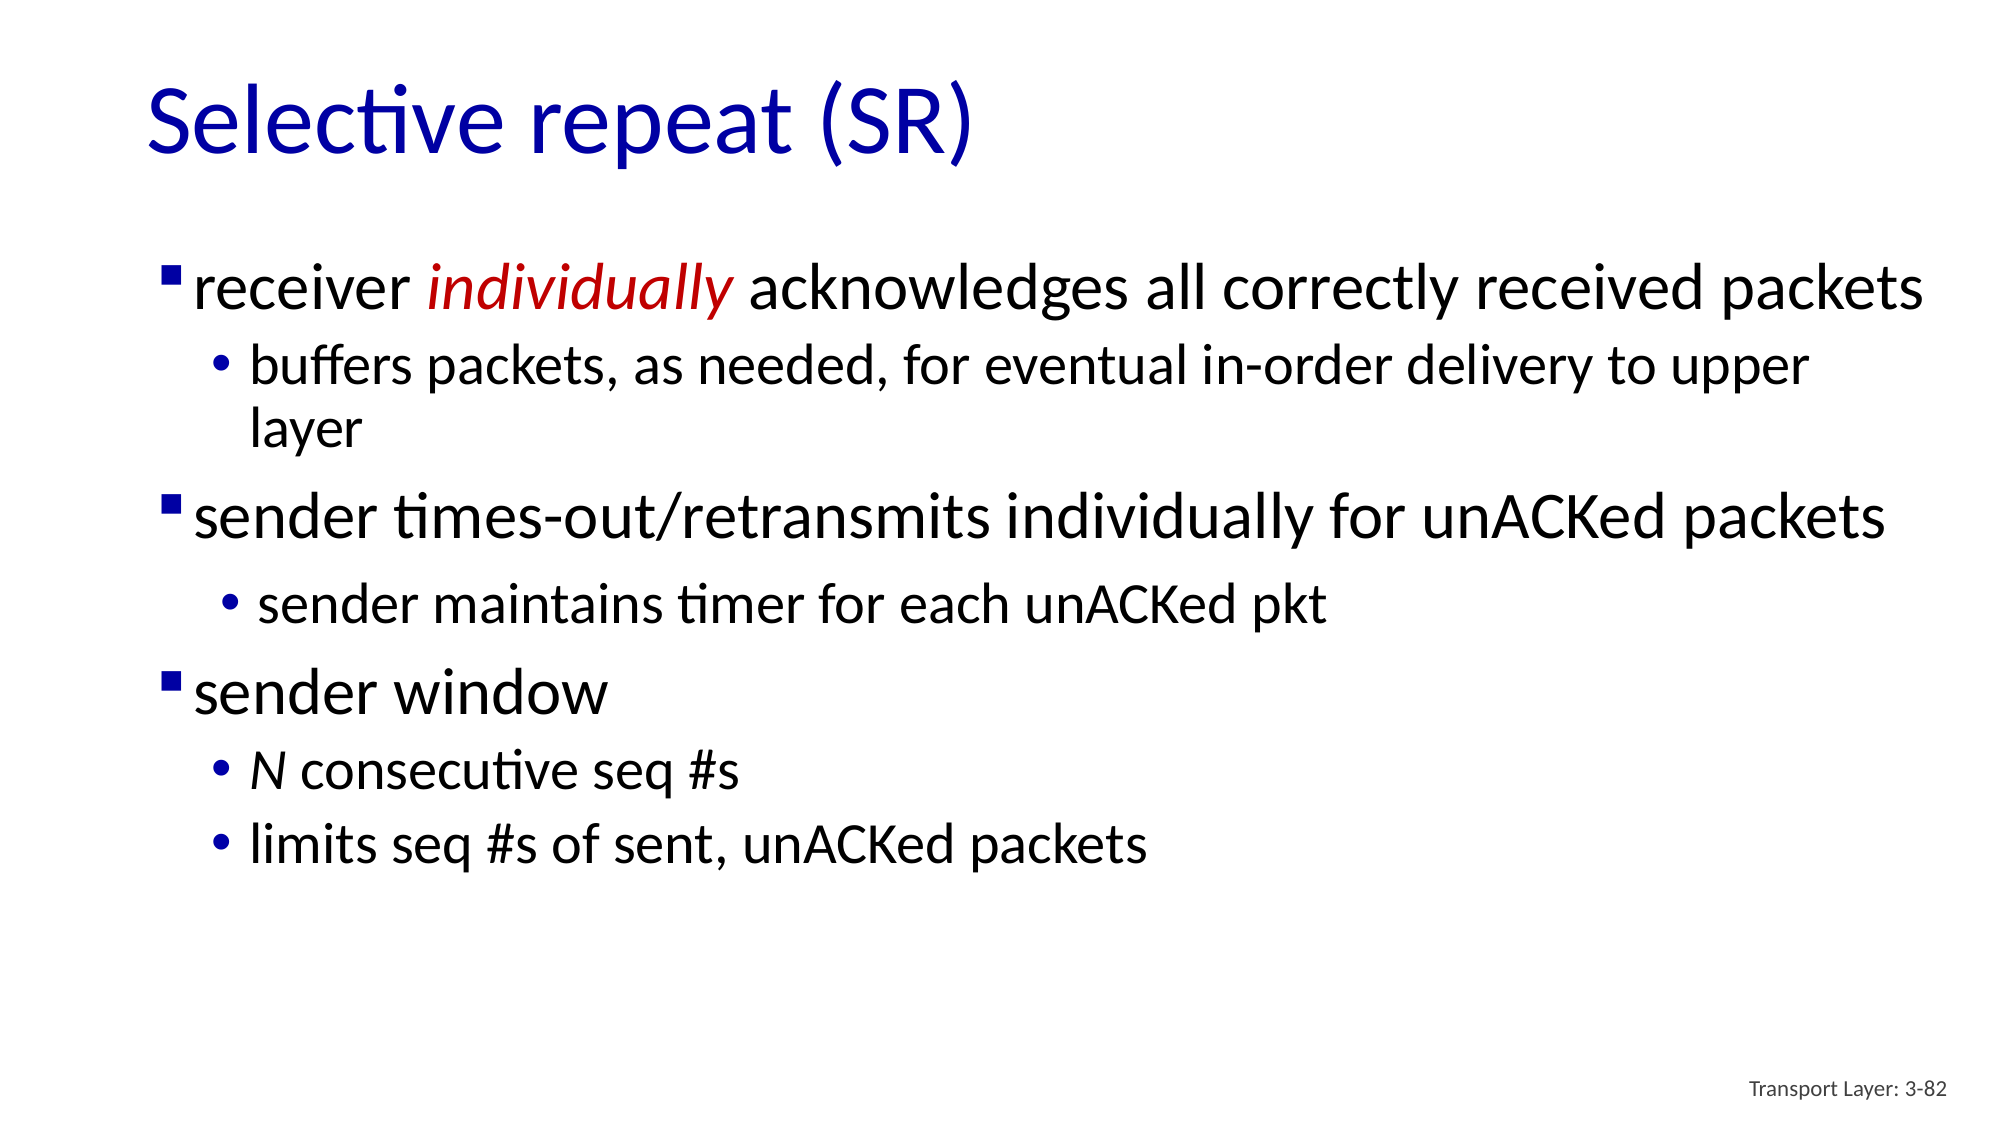

# Selective repeat (SR)
receiver individually acknowledges all correctly received packets
buffers packets, as needed, for eventual in-order delivery to upper layer
sender times-out/retransmits individually for unACKed packets
sender maintains timer for each unACKed pkt
sender window
N consecutive seq #s
limits seq #s of sent, unACKed packets
Transport Layer: 3-82